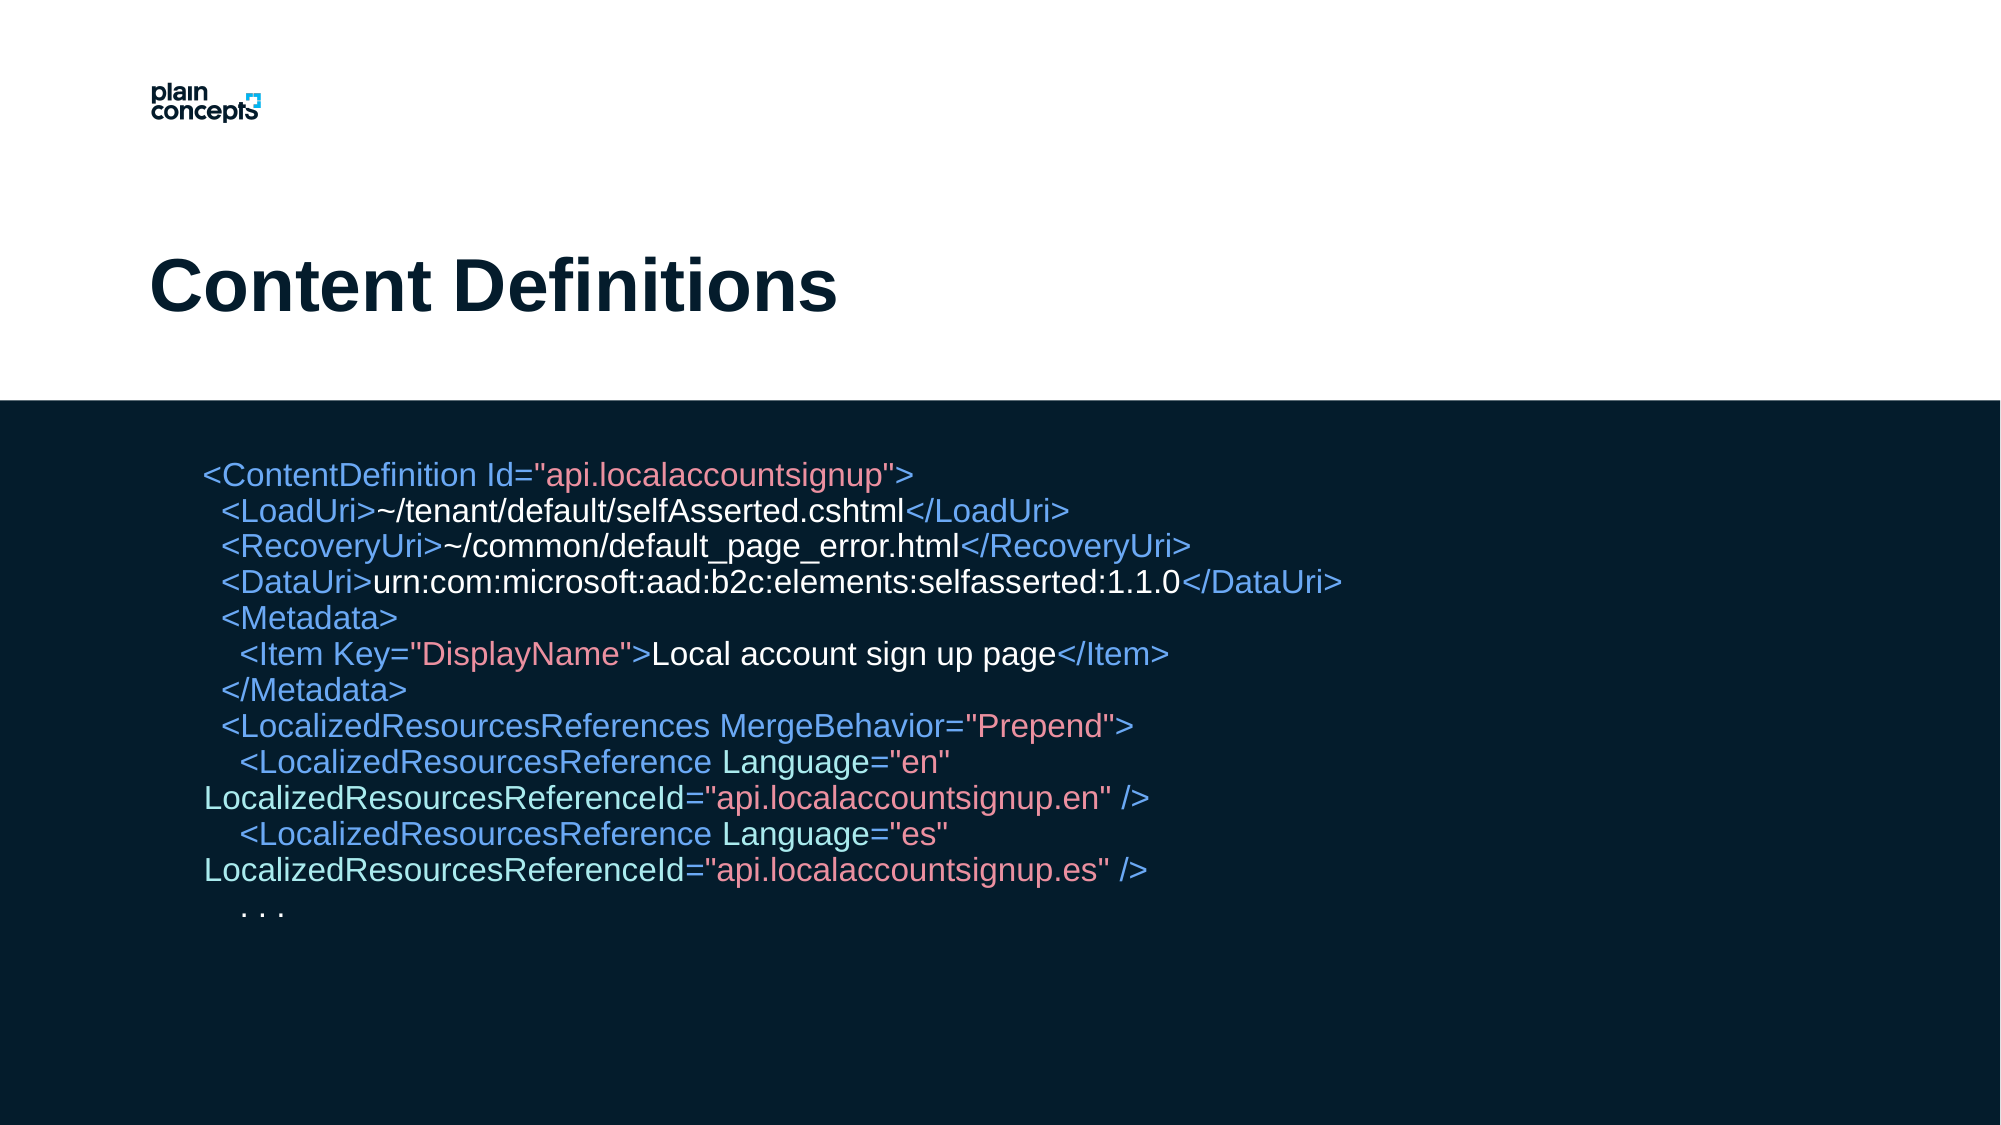

Content Definitions

<ContentDefinition Id="api.localaccountsignup">
  <LoadUri>~/tenant/default/selfAsserted.cshtml</LoadUri>
  <RecoveryUri>~/common/default_page_error.html</RecoveryUri>
  <DataUri>urn:com:microsoft:aad:b2c:elements:selfasserted:1.1.0</DataUri>
  <Metadata>
    <Item Key="DisplayName">Local account sign up page</Item>
  </Metadata>
  <LocalizedResourcesReferences MergeBehavior="Prepend">
    <LocalizedResourcesReference Language="en" 	LocalizedResourcesReferenceId="api.localaccountsignup.en" />
    <LocalizedResourcesReference Language="es" 	LocalizedResourcesReferenceId="api.localaccountsignup.es" />
    . . .